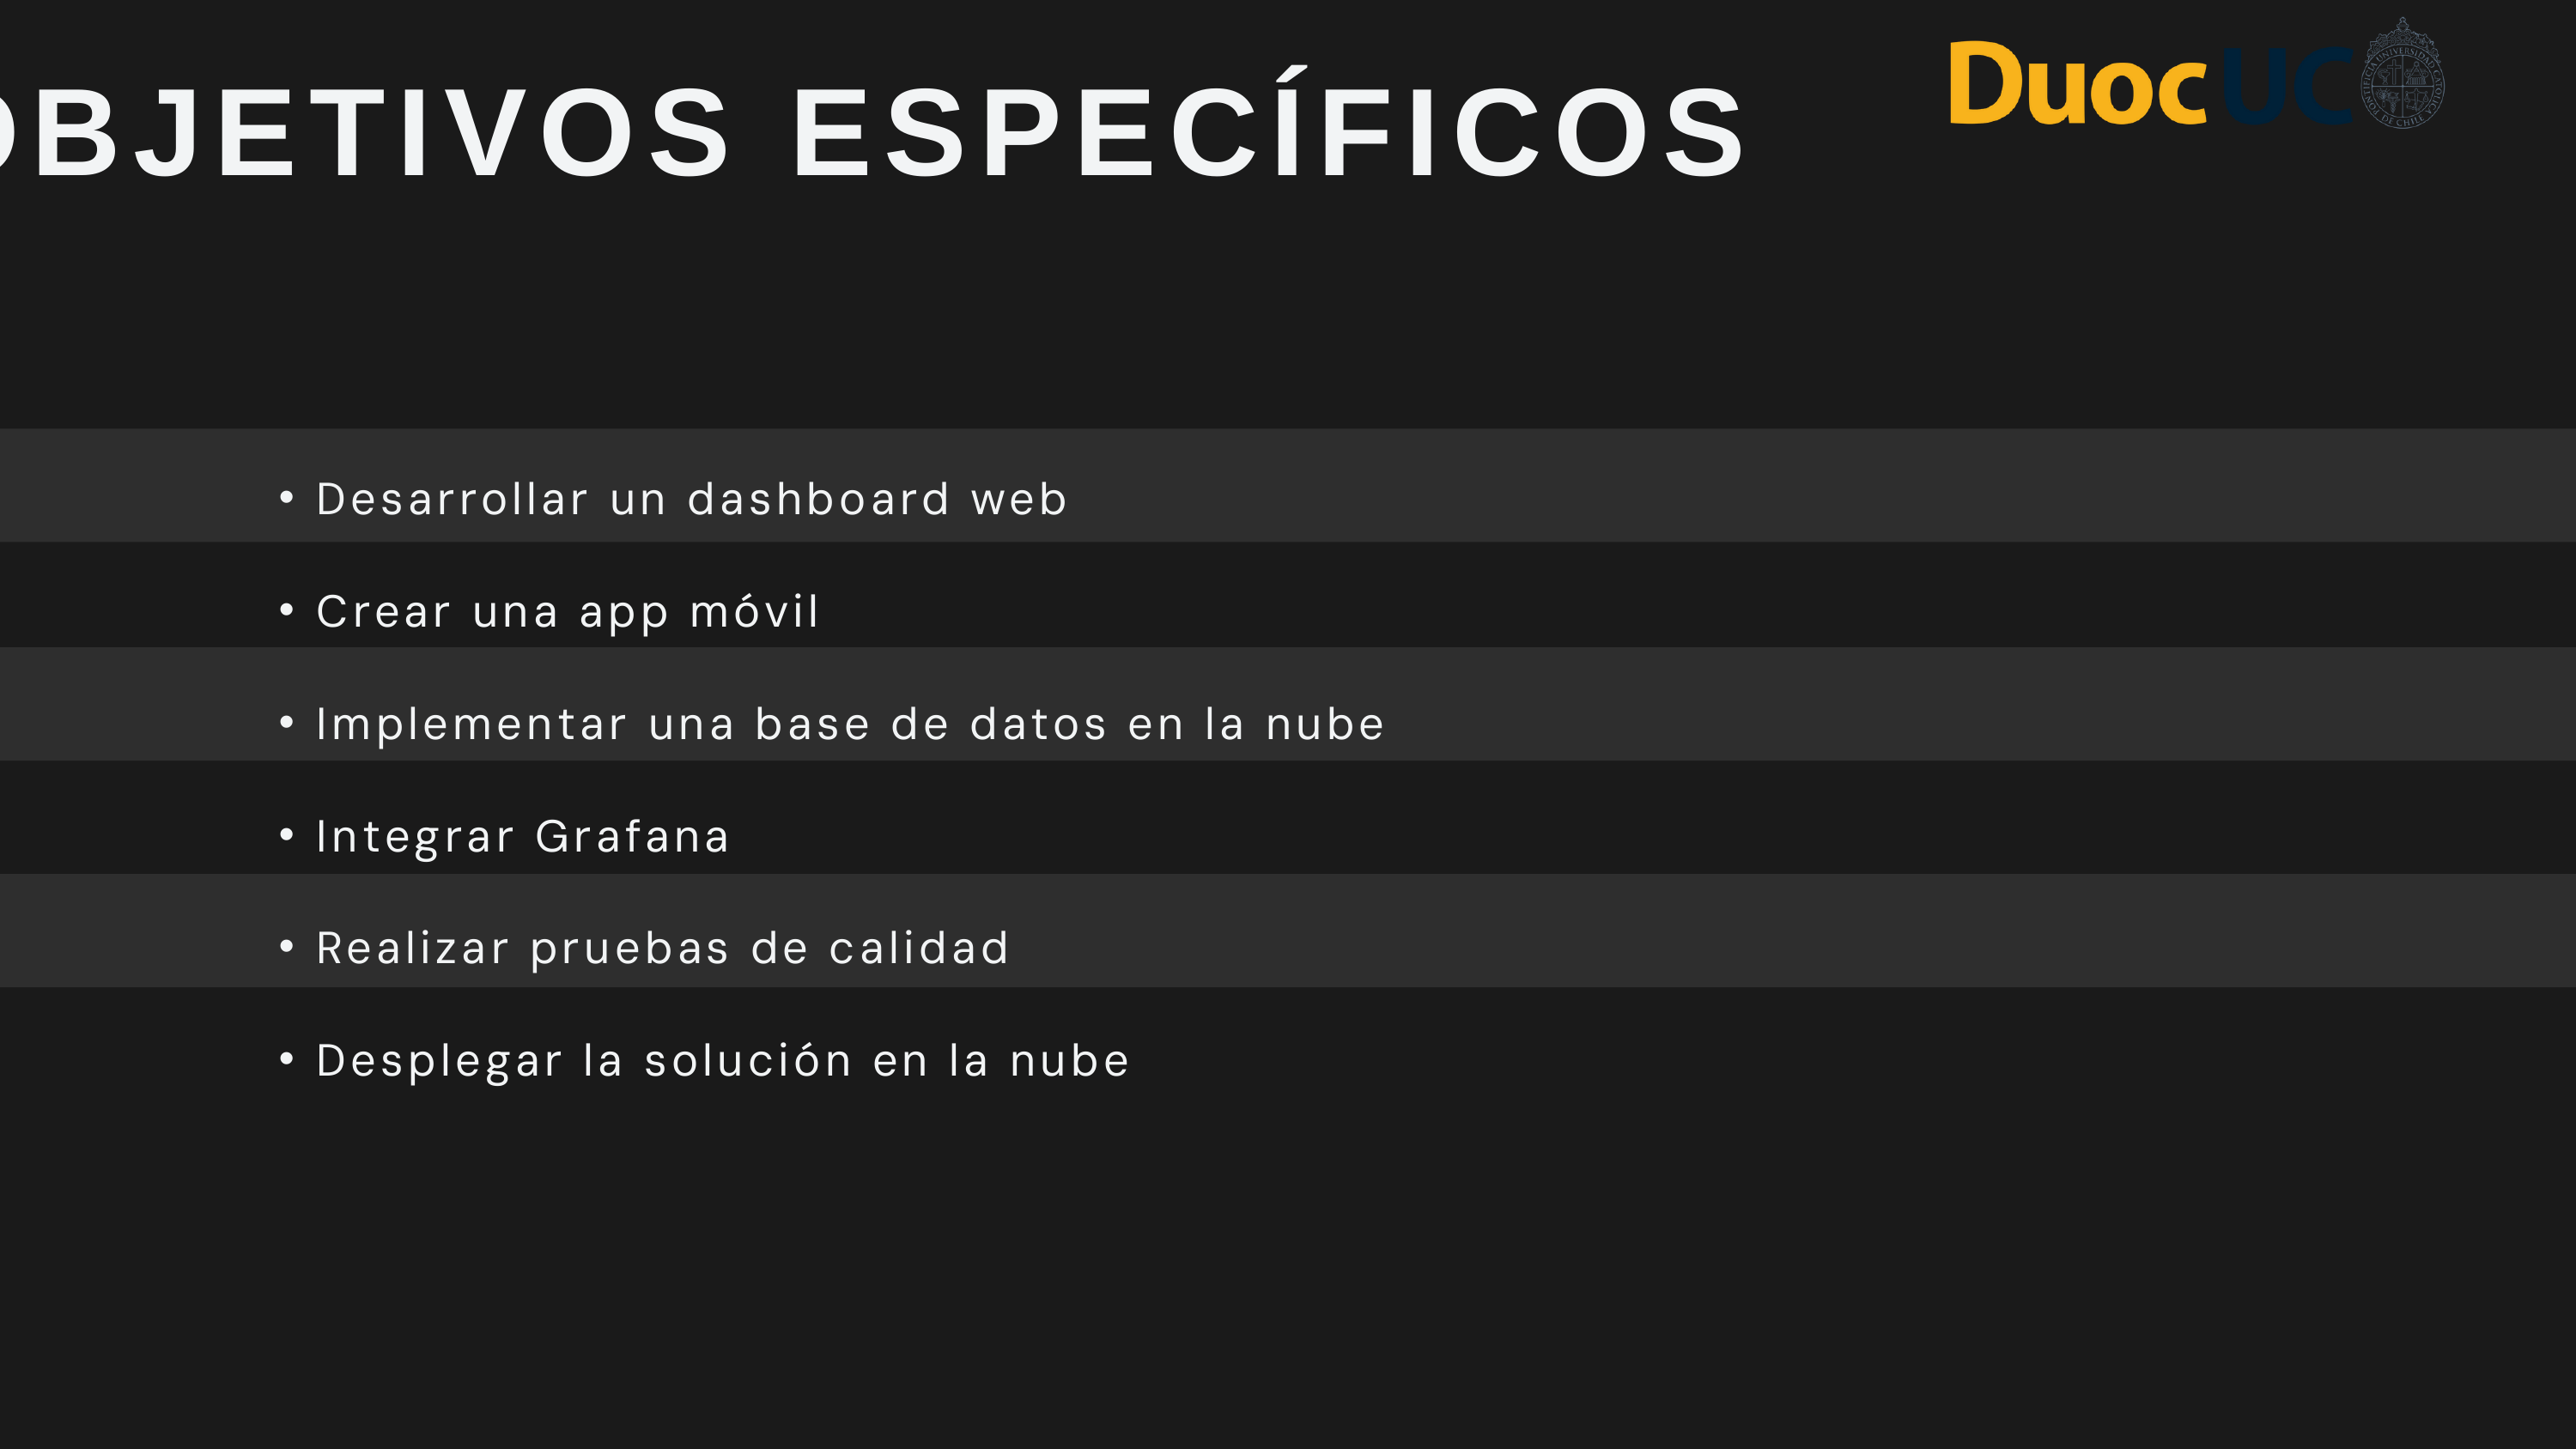

OBJETIVOS ESPECÍFICOS
Desarrollar un dashboard web
Crear una app móvil
Implementar una base de datos en la nube
Integrar Grafana
Realizar pruebas de calidad
Desplegar la solución en la nube